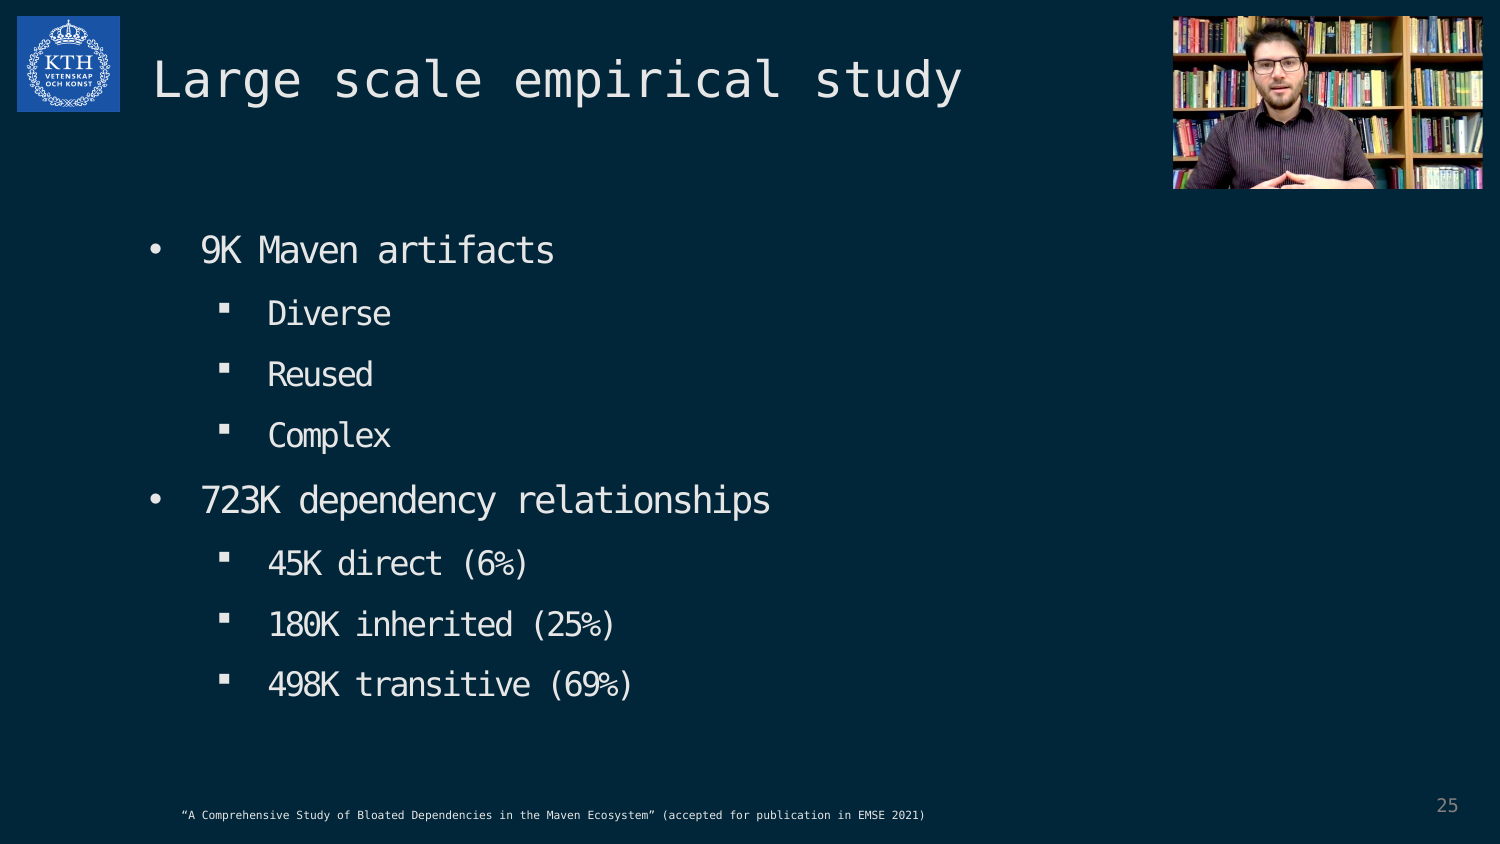

# Large scale empirical study
9K Maven artifacts
Diverse
Reused
Complex
723K dependency relationships
45K direct (6%)
180K inherited (25%)
498K transitive (69%)

25
“A Comprehensive Study of Bloated Dependencies in the Maven Ecosystem” (accepted for publication in EMSE 2021)